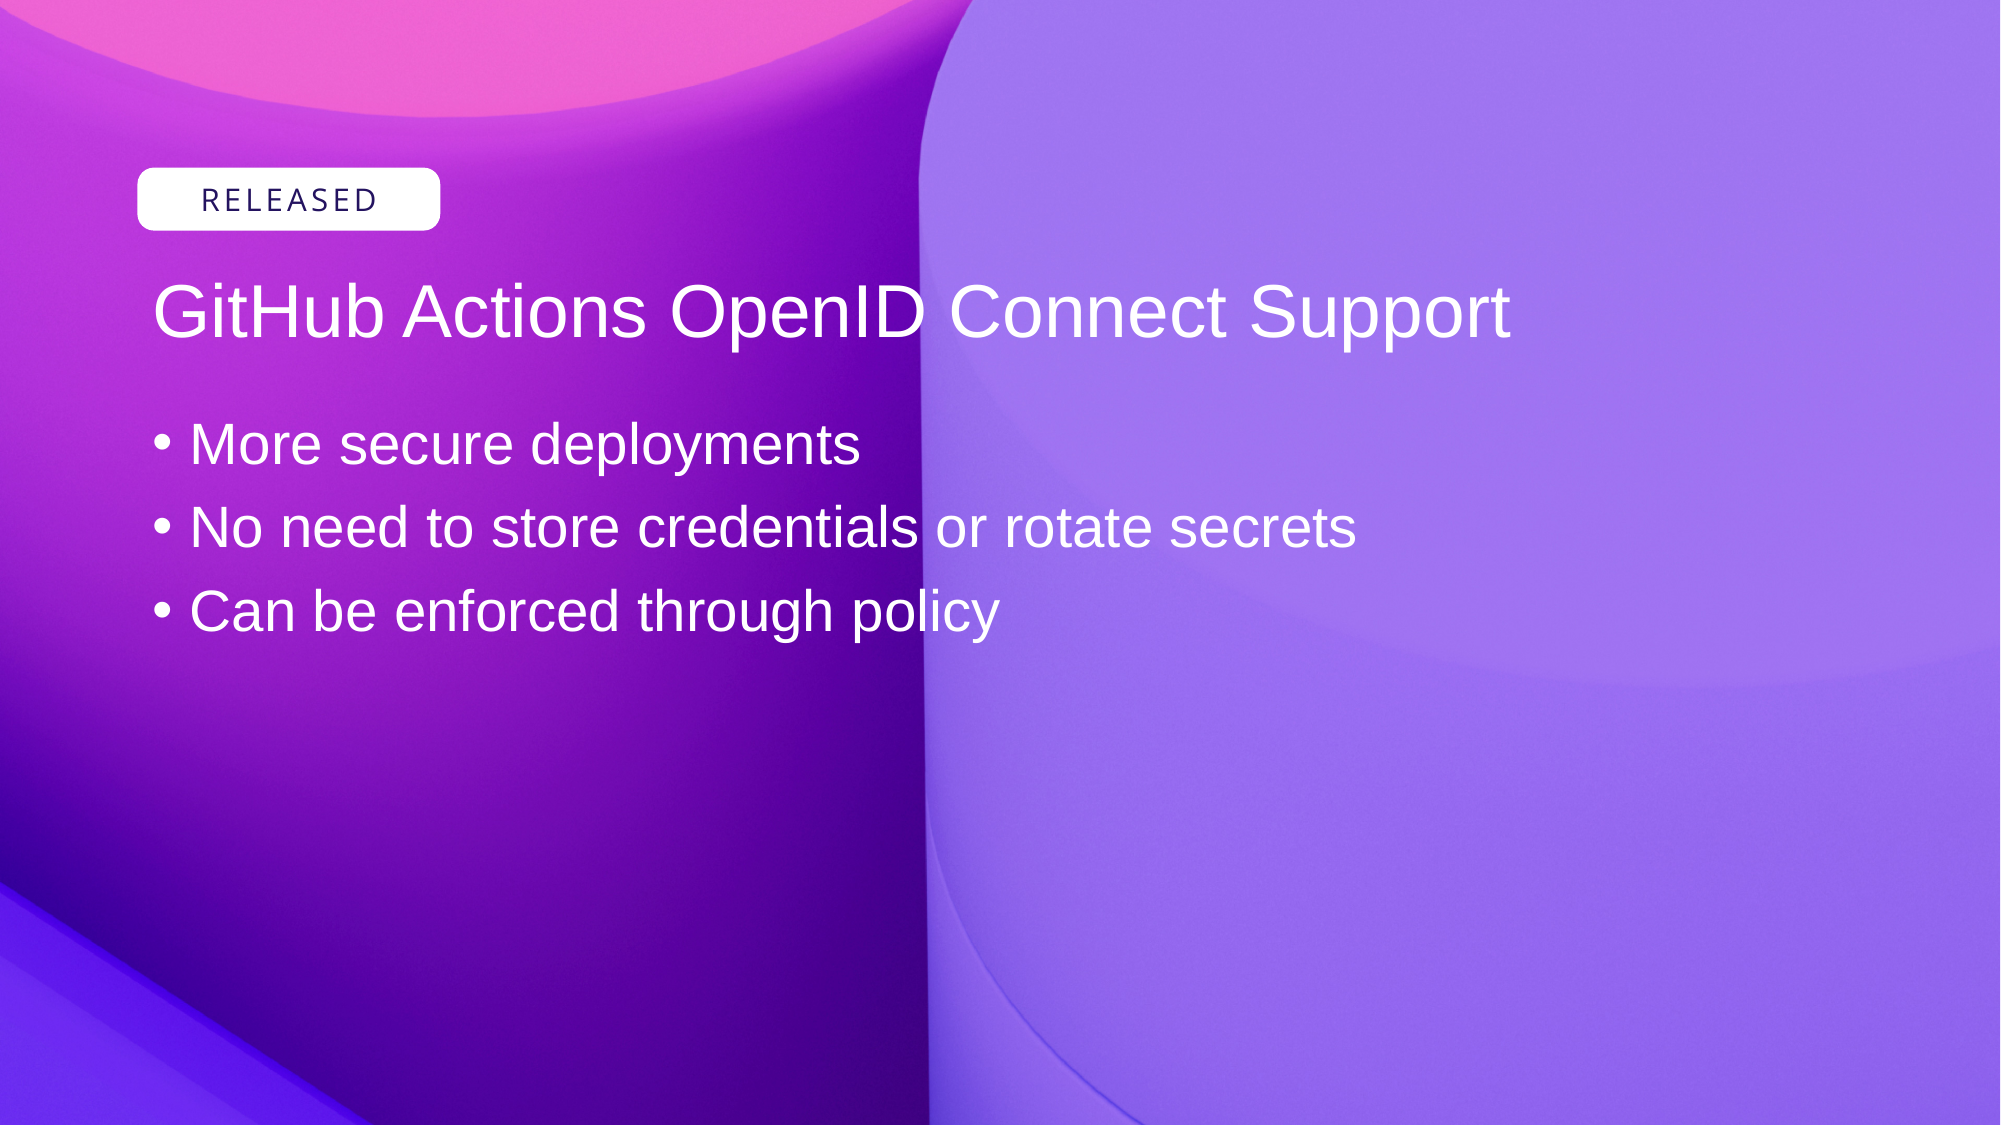

# GitHub Actions OpenID Connect Support
More secure deployments
No need to store credentials or rotate secrets
Can be enforced through policy